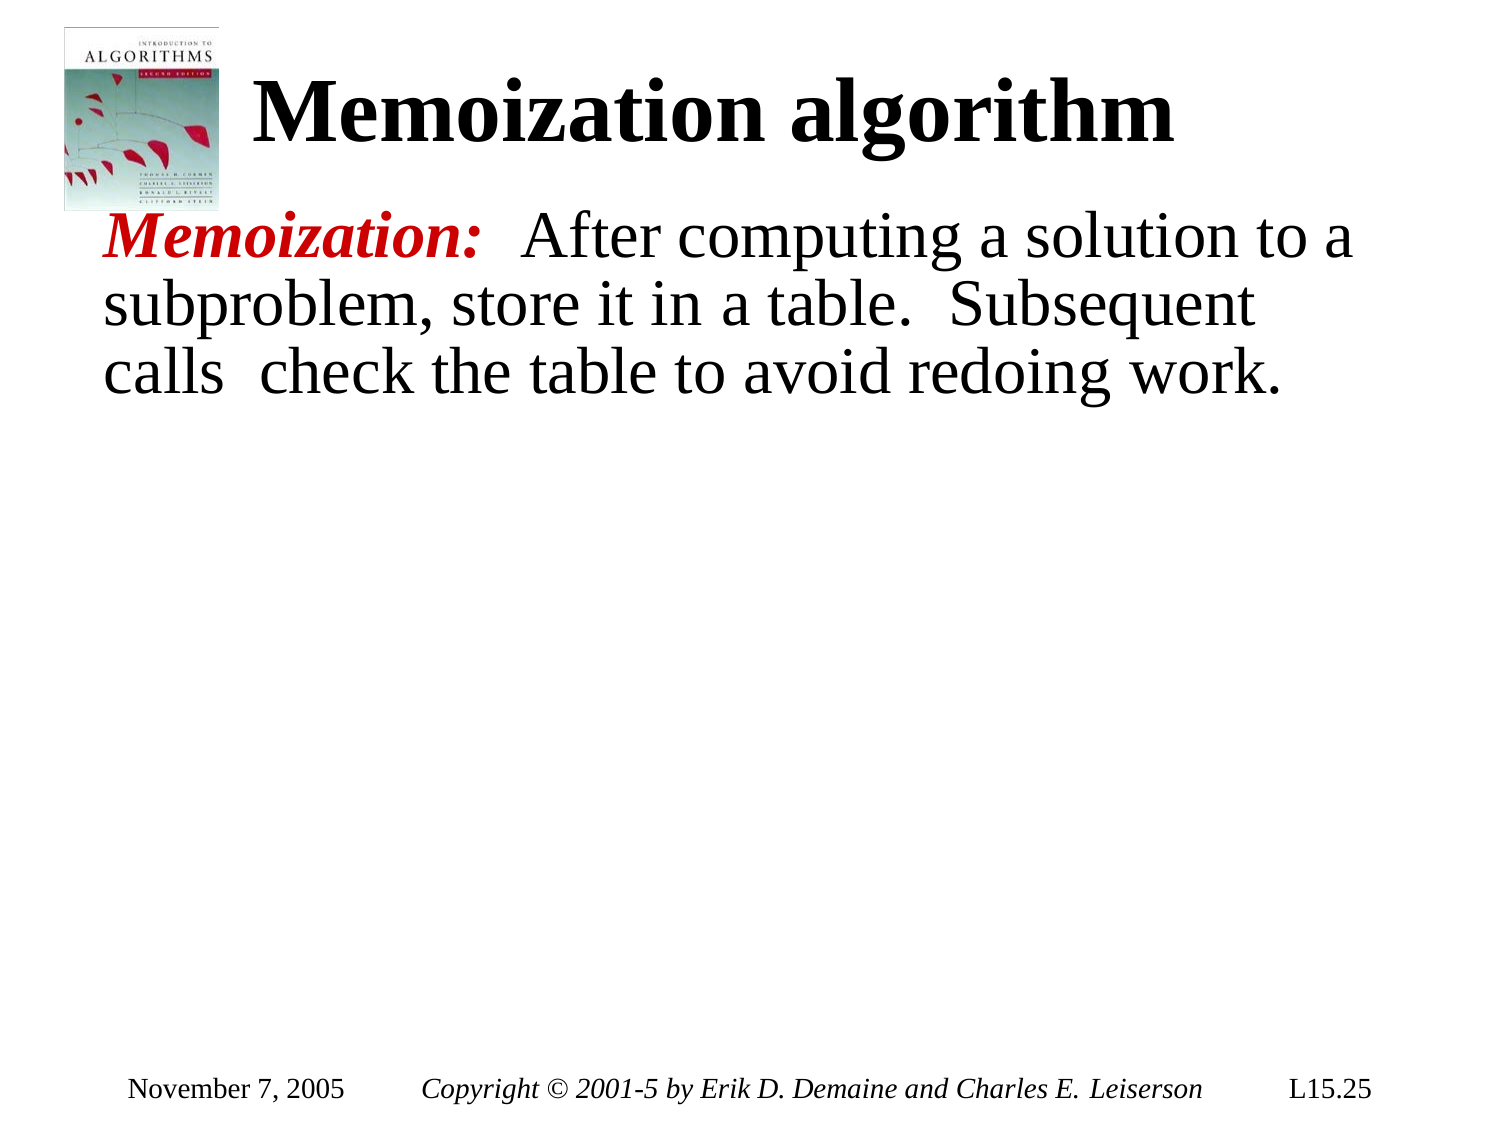

Memoization algorithm
Memoization:	After computing a solution to a  subproblem, store it in a table.	Subsequent calls  check the table to avoid redoing work.
November 7, 2005
Copyright © 2001-5 by Erik D. Demaine and Charles E. Leiserson
L15.25